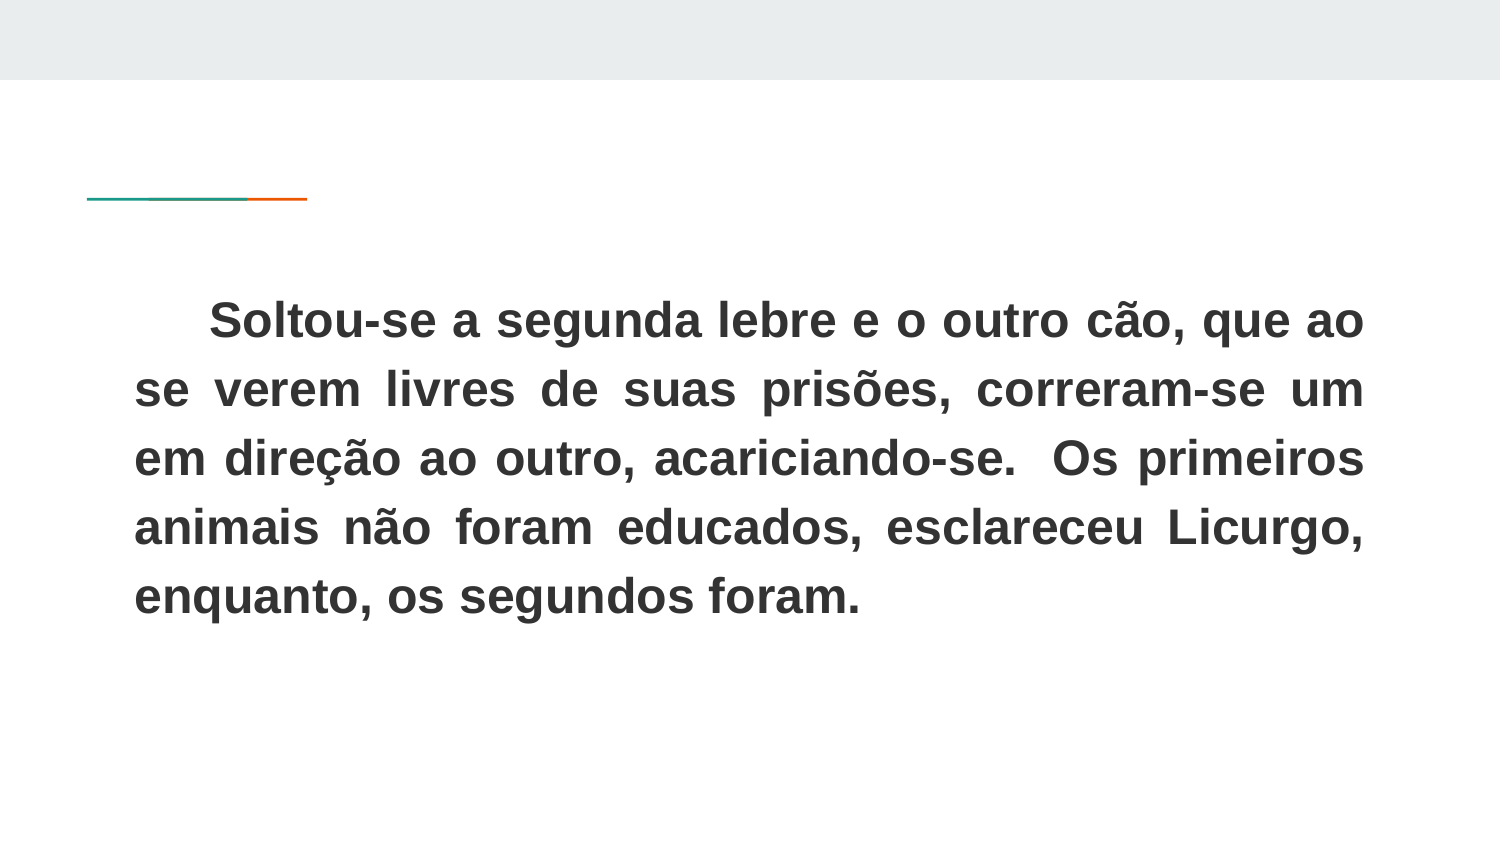

Soltou-se a segunda lebre e o outro cão, que ao se verem livres de suas prisões, correram-se um em direção ao outro, acariciando-se.  Os primeiros animais não foram educados, esclareceu Licurgo, enquanto, os segundos foram.